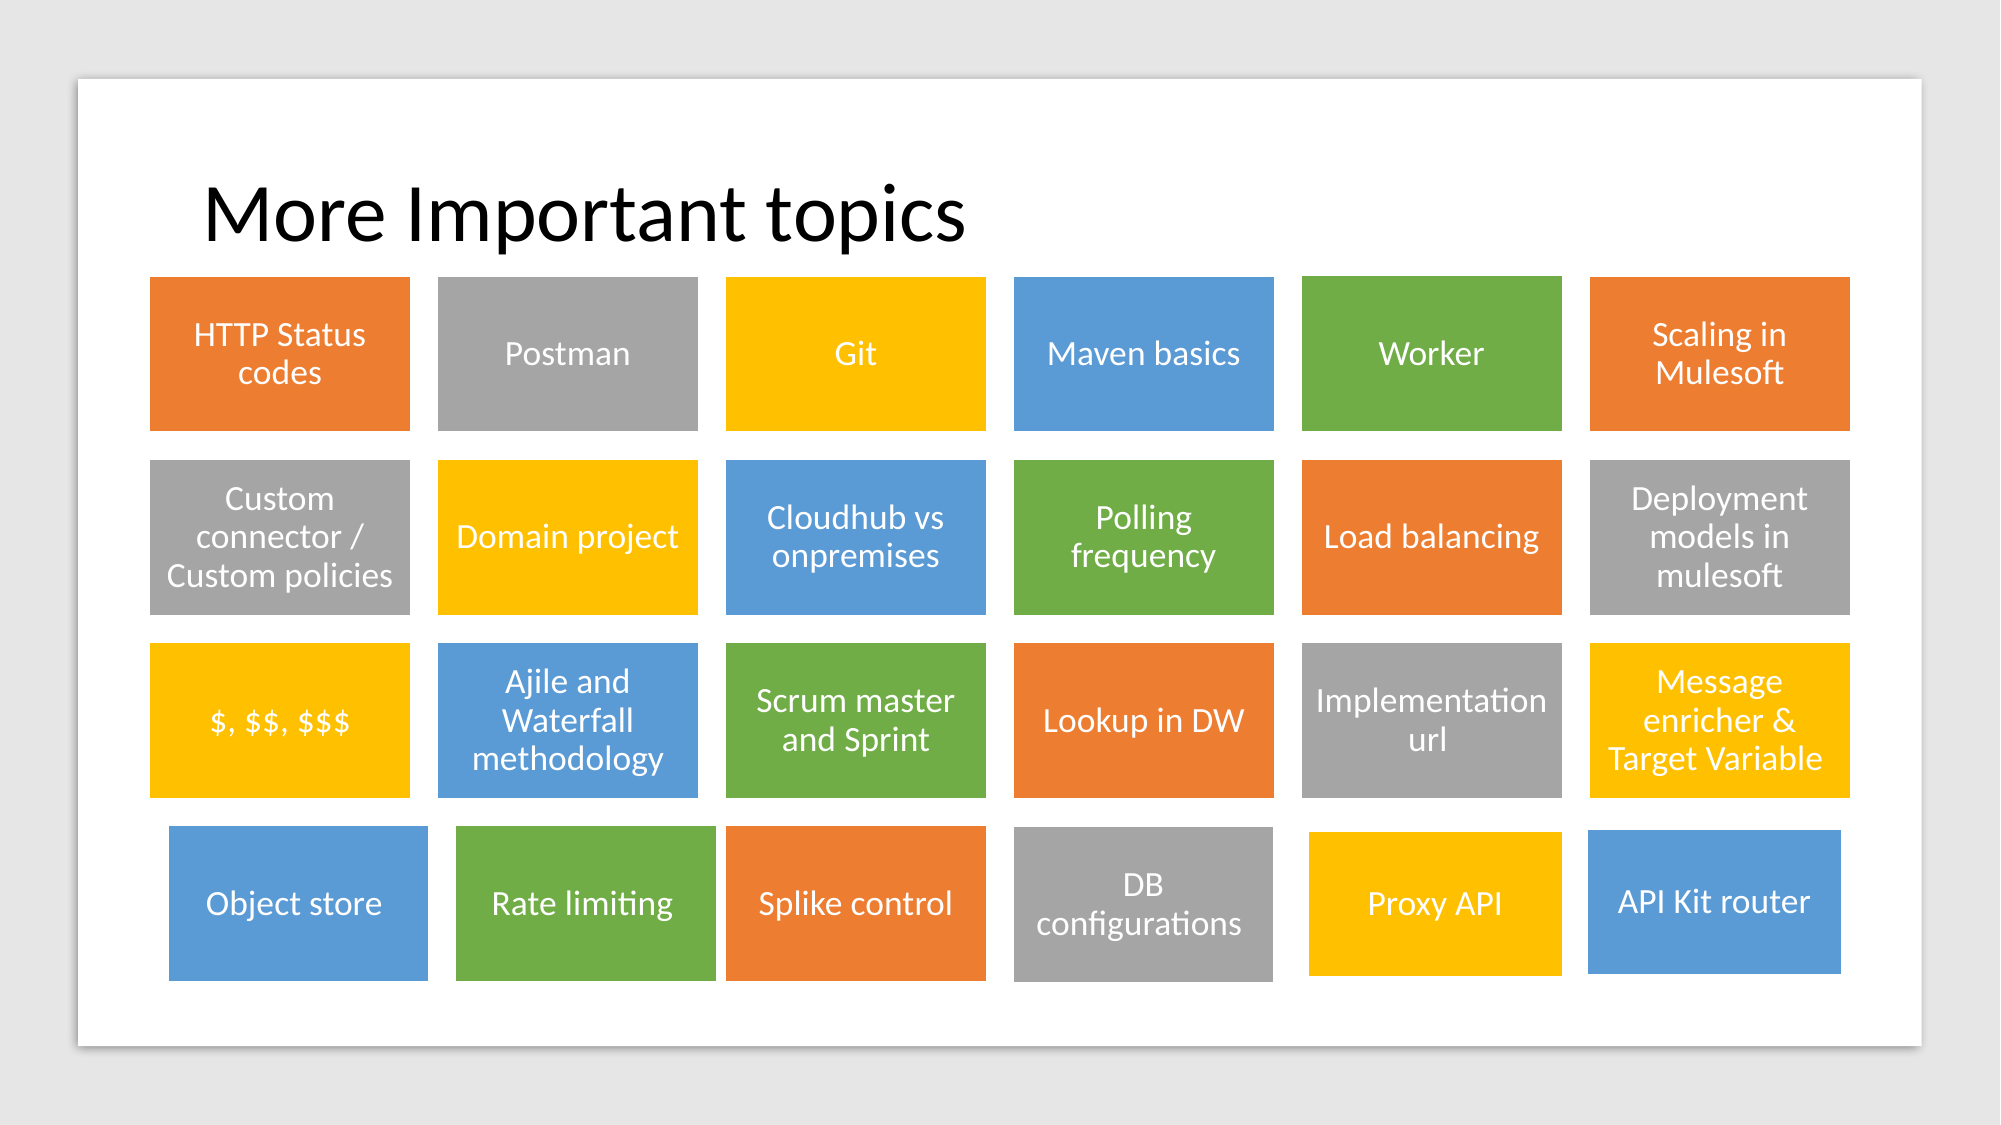

# More Important topics
HTTP Status codes
Postman
Git
Maven basics
Worker
Scaling in Mulesoft
Custom connector / Custom policies
Domain project
Cloudhub vs onpremises
Polling frequency
Load balancing
Deployment models in mulesoft
$, $$, $$$
Ajile and Waterfall methodology
Scrum master and Sprint
Lookup in DW
Implementation url
Message enricher & Target Variable
Object store
Rate limiting
Splike control
DB configurations
Proxy API
API Kit router